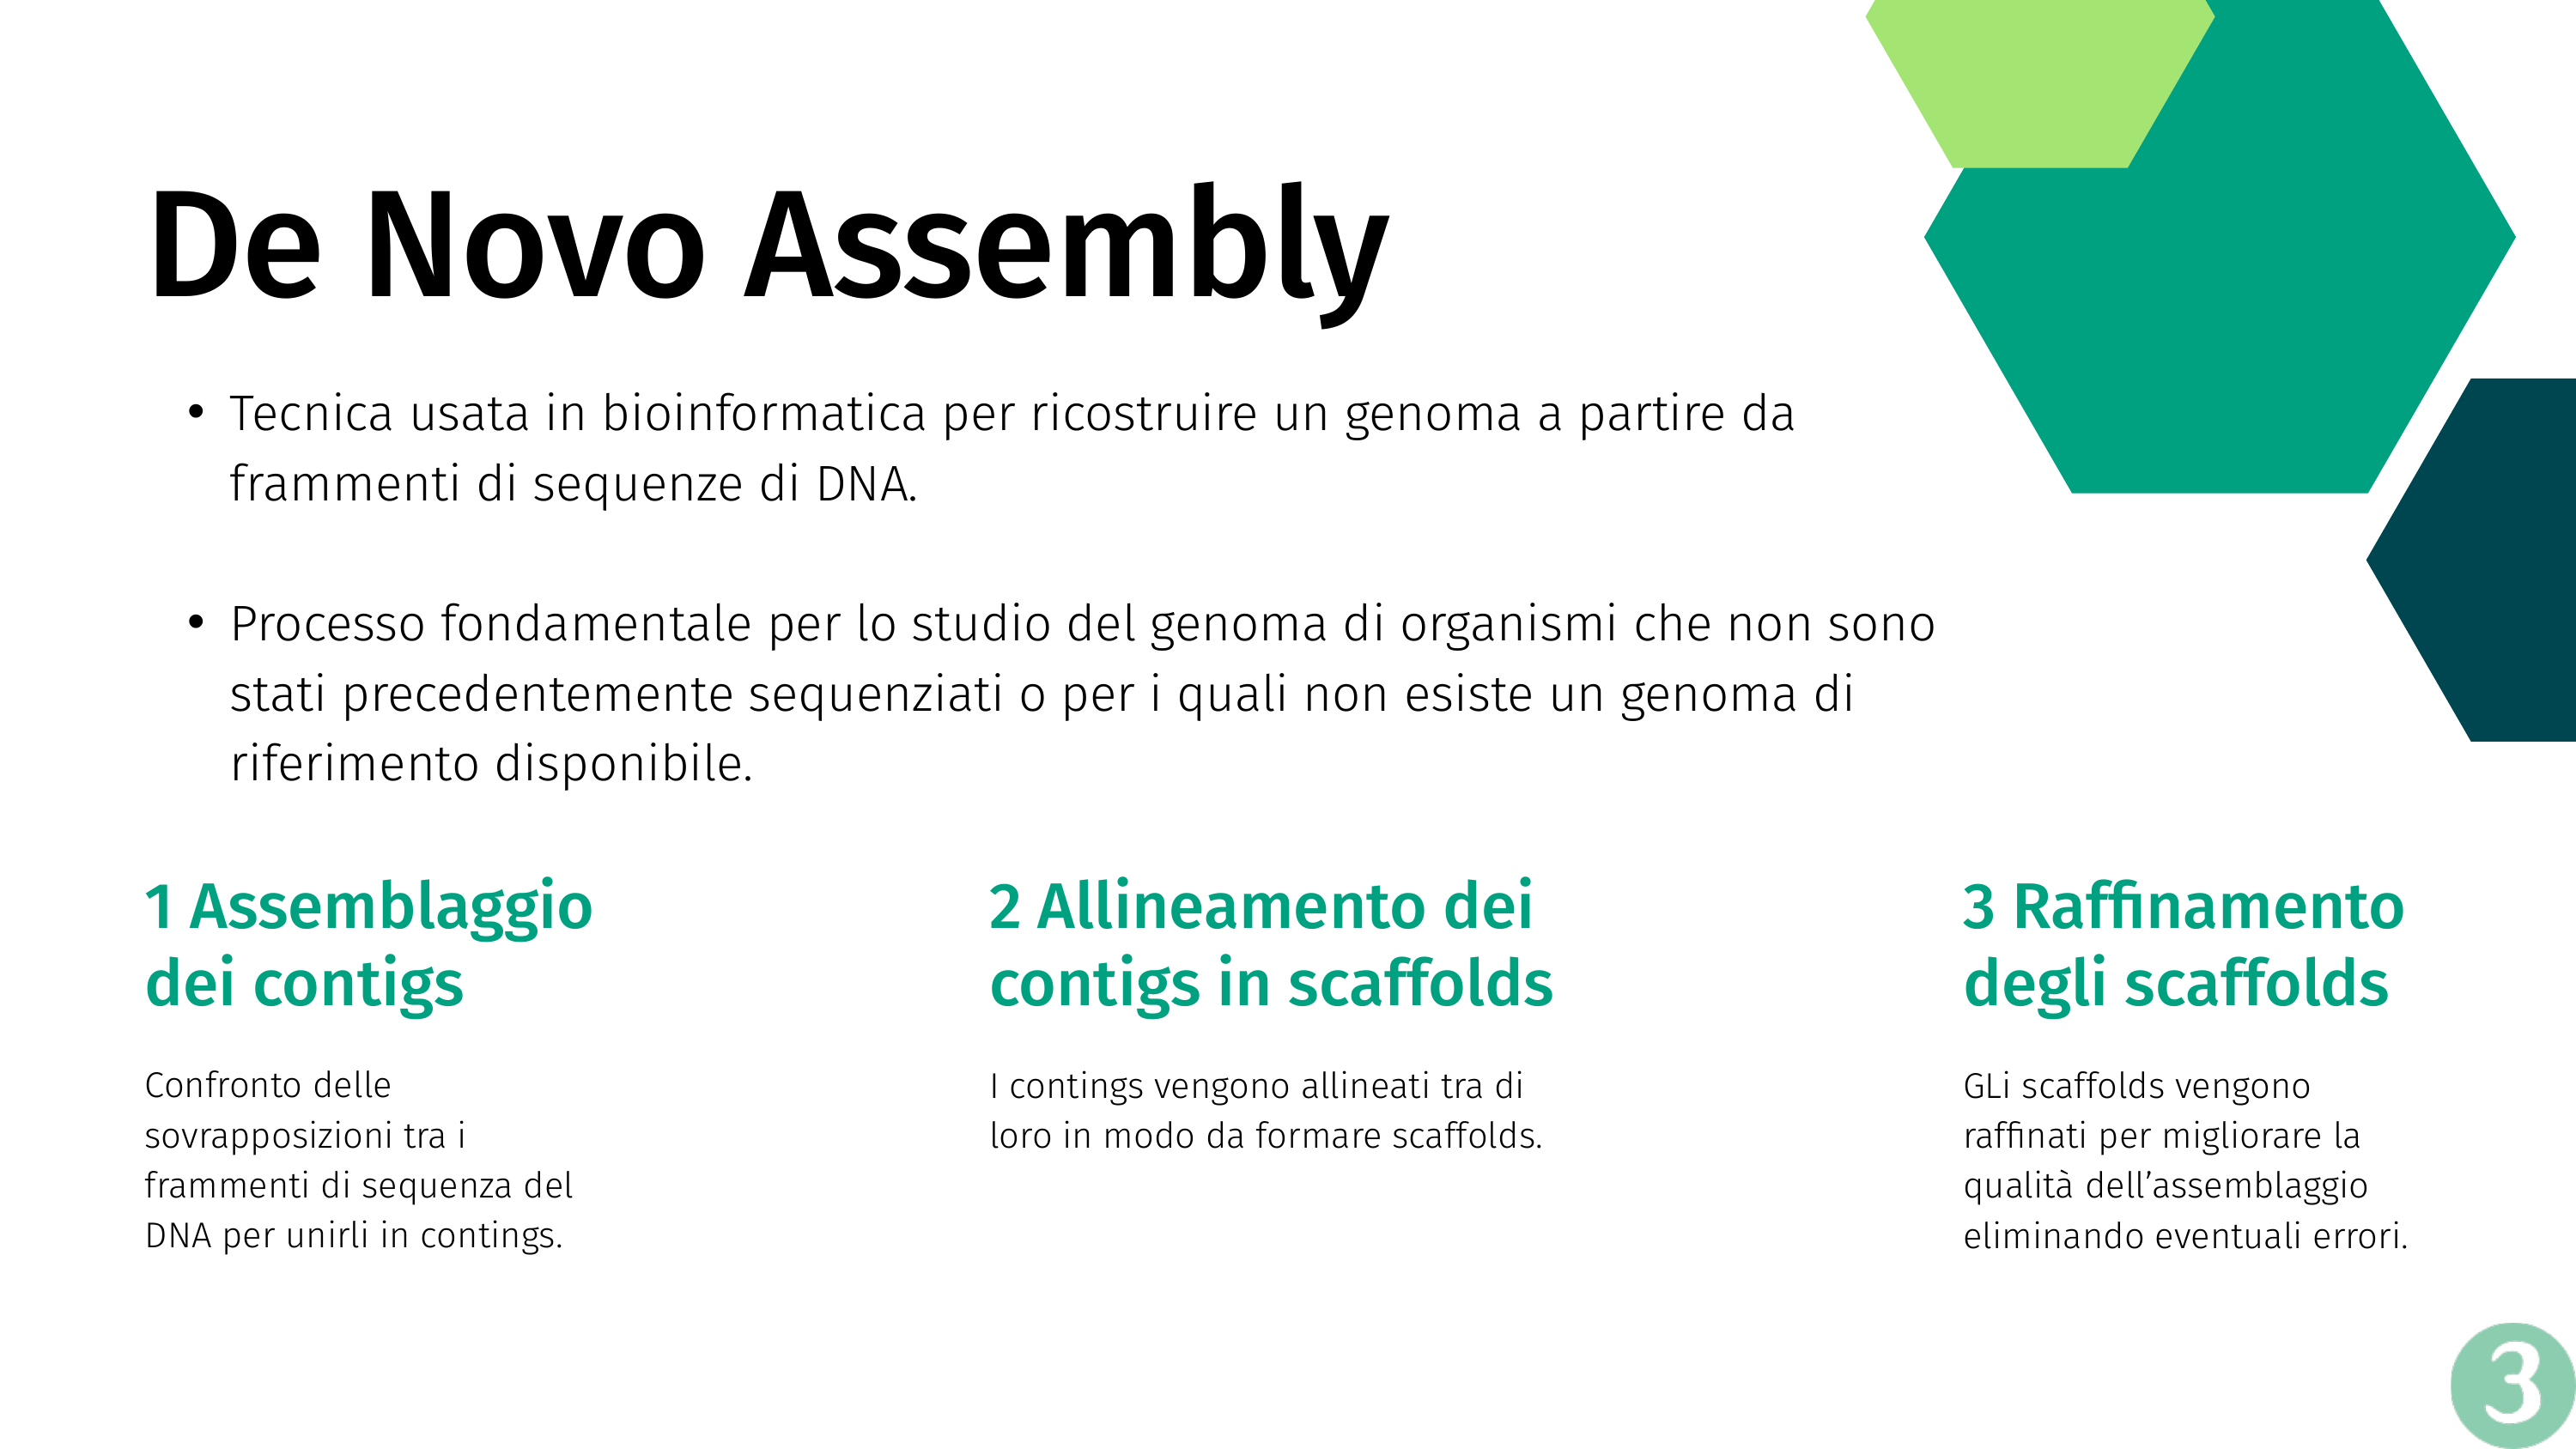

De Novo Assembly
Tecnica usata in bioinformatica per ricostruire un genoma a partire da frammenti di sequenze di DNA.

Processo fondamentale per lo studio del genoma di organismi che non sono stati precedentemente sequenziati o per i quali non esiste un genoma di riferimento disponibile.

1 Assemblaggio dei contigs
Confronto delle sovrapposizioni tra i frammenti di sequenza del DNA per unirli in contings.
2 Allineamento dei contigs in scaffolds
I contings vengono allineati tra di loro in modo da formare scaffolds.
3 Raffinamento degli scaffolds
GLi scaffolds vengono raffinati per migliorare la qualità dell’assemblaggio eliminando eventuali errori.